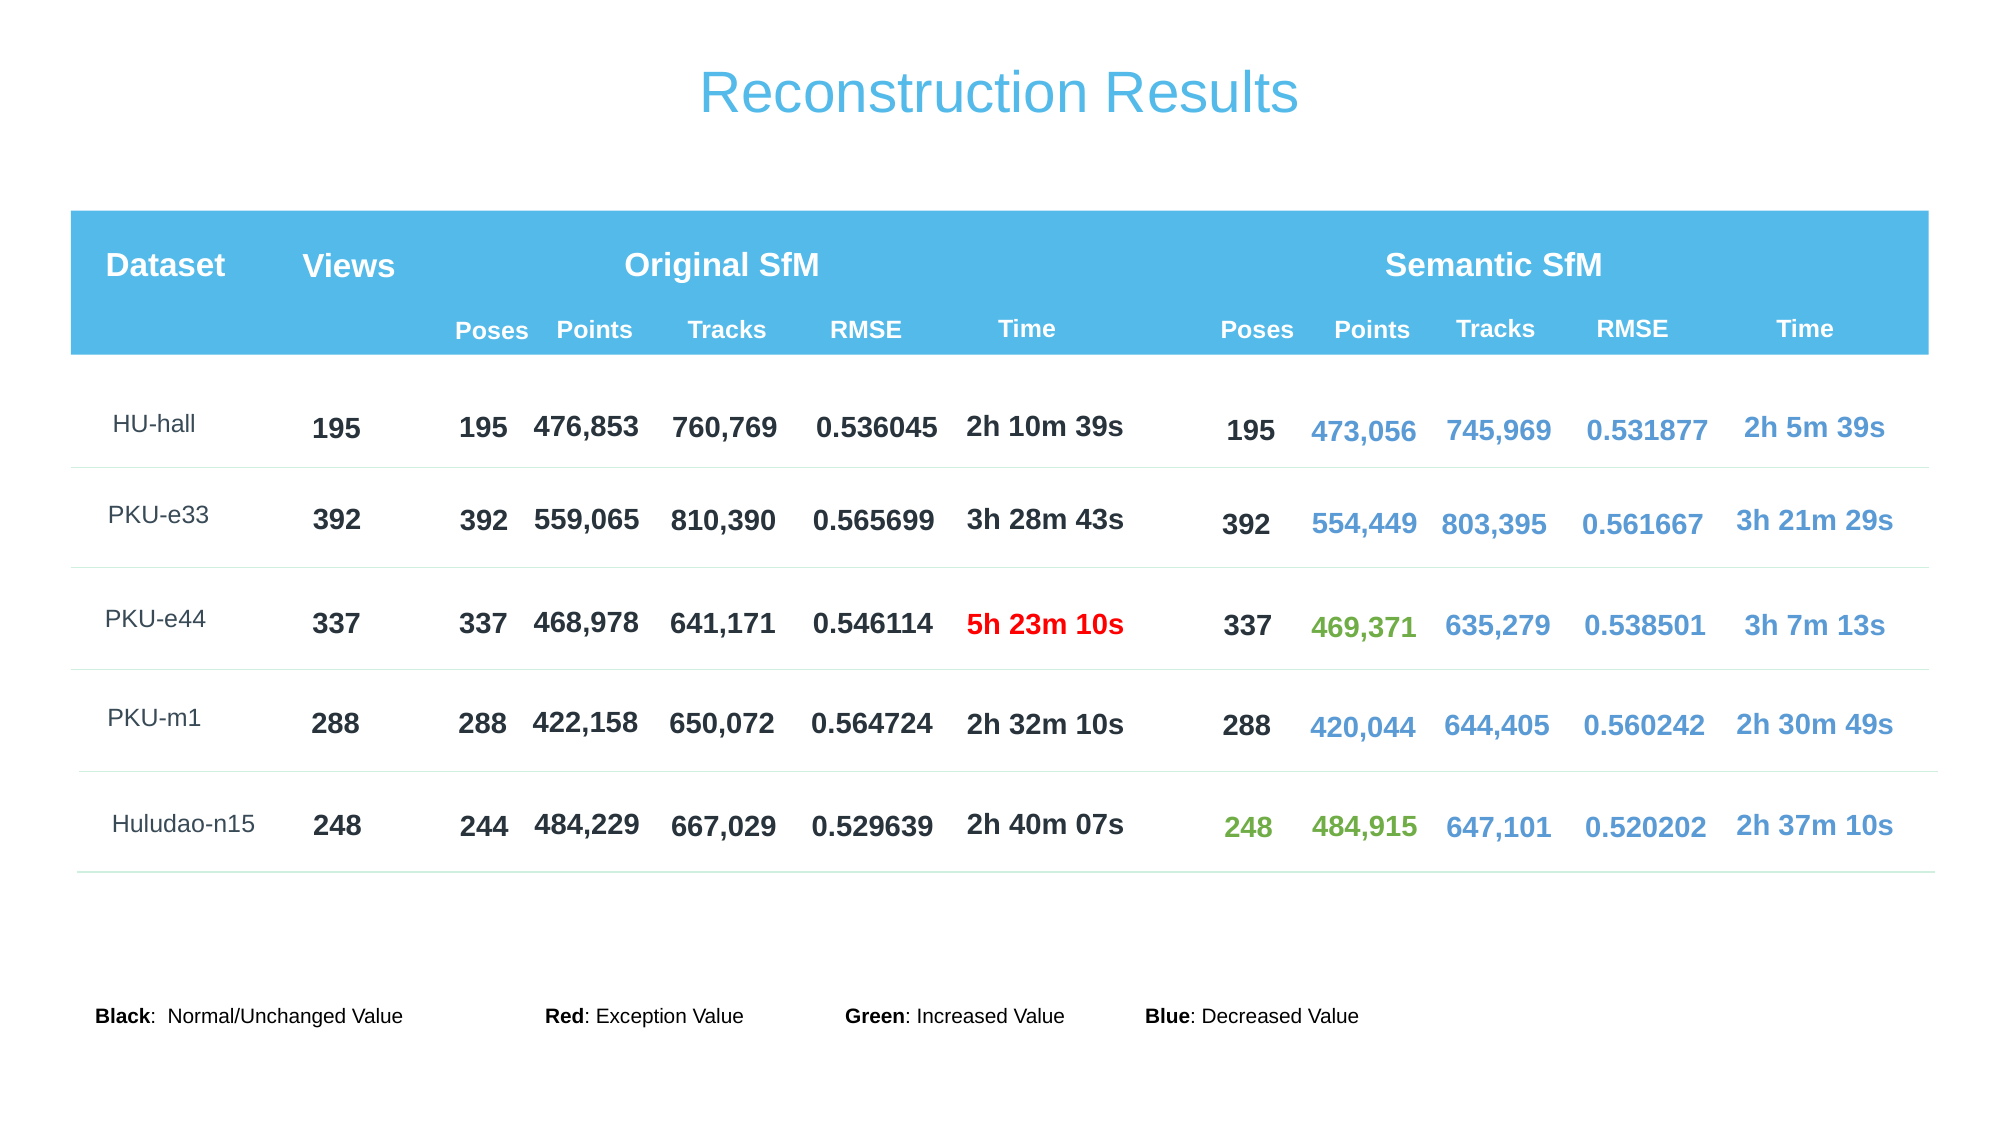

Reconstruction Results

Original SfM
Semantic SfM
Dataset
HU-hall
195
PKU-e33
PKU-e44

Views
Time
Time
Tracks
RMSE
Points
Tracks
RMSE
Poses
Points
Poses
476,853
2h 10m 39s
2h 5m 39s
0.536045
195
760,769
0.531877
195
745,969
473,056
559,065
392
3h 28m 43s
0.565699
392
810,390
3h 21m 29s
554,449
0.561667
392
803,395
468,978
337
0.546114
337
641,171
5h 23m 10s
3h 7m 13s
0.538501
337
635,279
469,371
PKU-m1
422,158
288
0.564724
288
650,072
2h 32m 10s
2h 30m 49s
0.560242
288
644,405
420,044
2h 40m 07s
484,229
2h 37m 10s
248
0.529639
244
667,029
484,915
Huludao-n15
0.520202
248
647,101
Black:  Normal/Unchanged Value 	Red: Exception Value	Green: Increased Value	Blue: Decreased Value